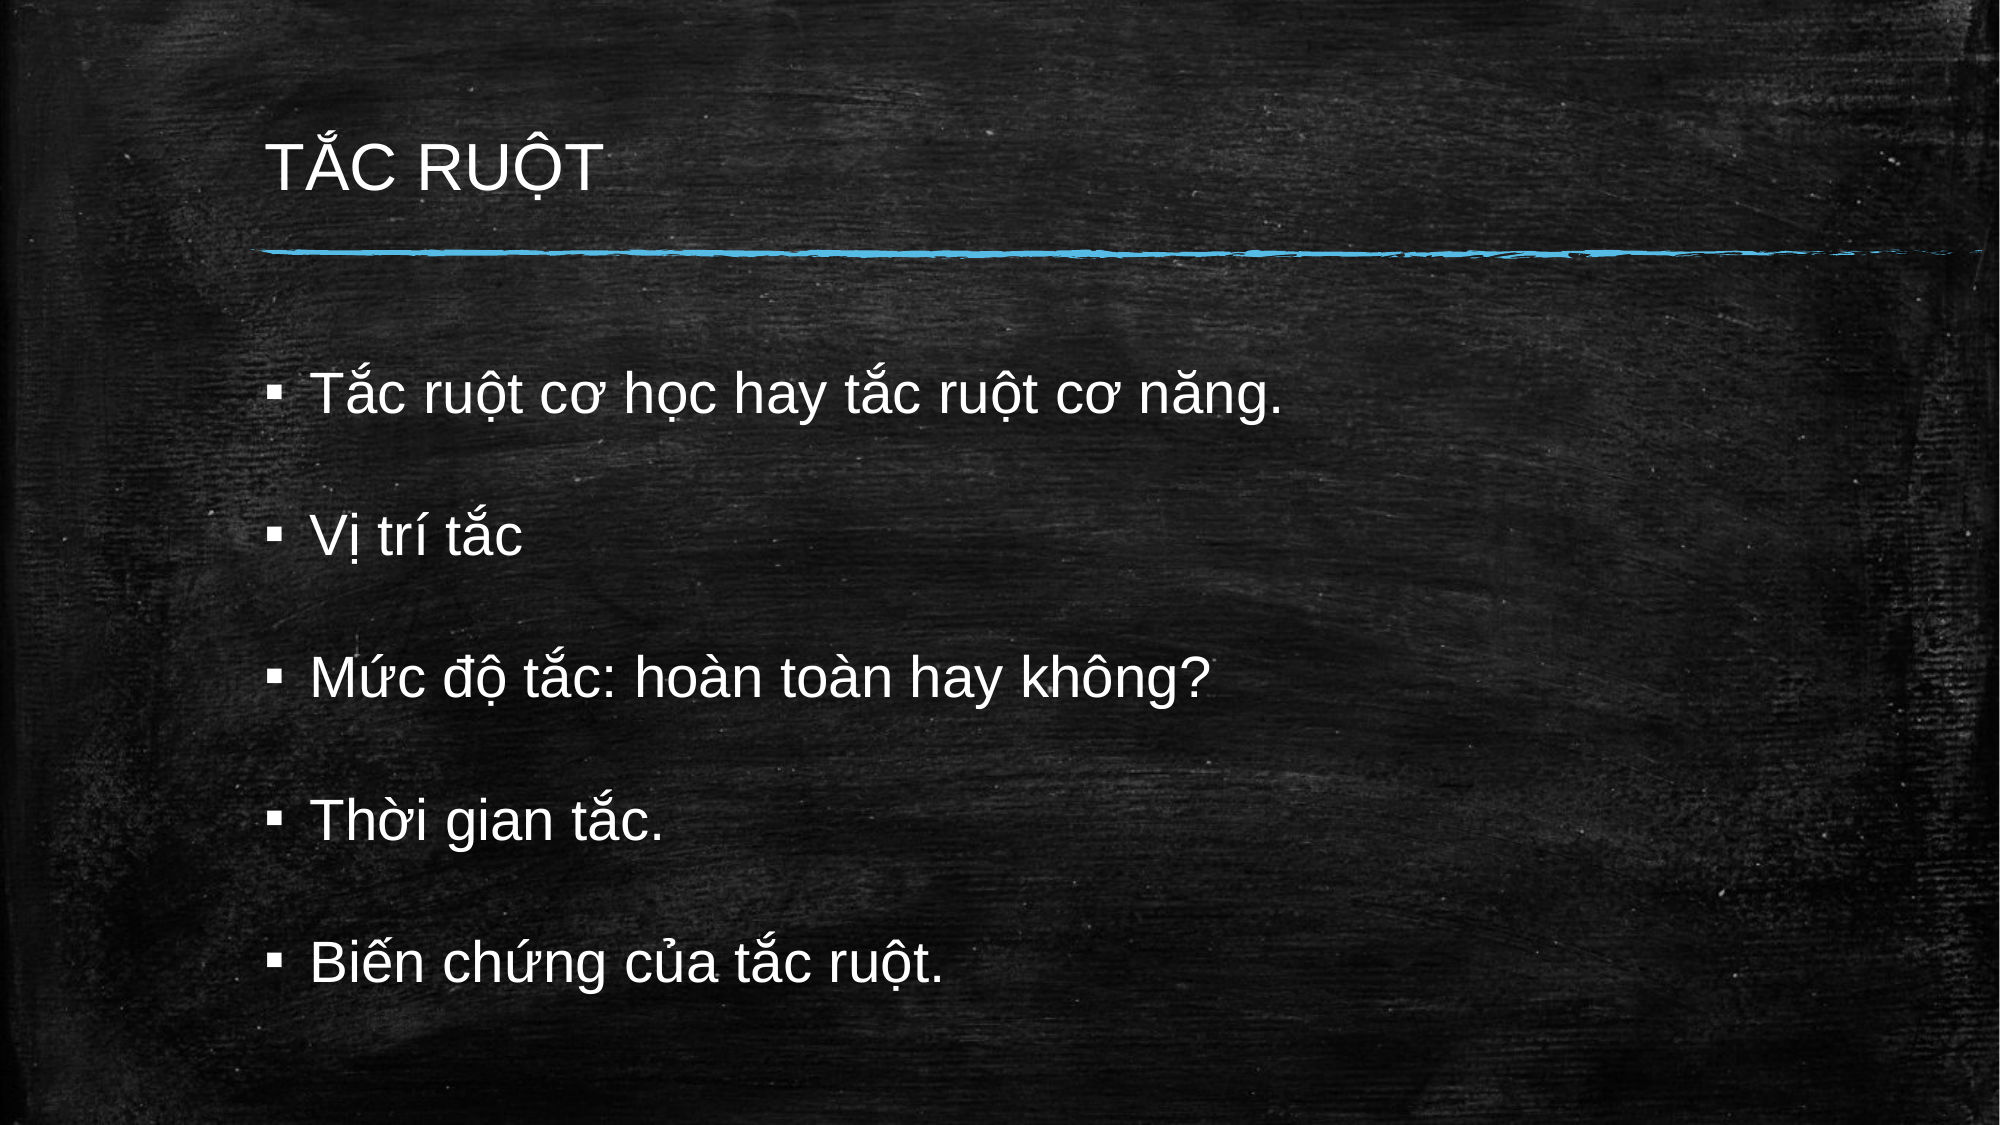

# TẮC RUỘT
Tắc ruột cơ học hay tắc ruột cơ năng.
Vị trí tắc
Mức độ tắc: hoàn toàn hay không?
Thời gian tắc.
Biến chứng của tắc ruột.